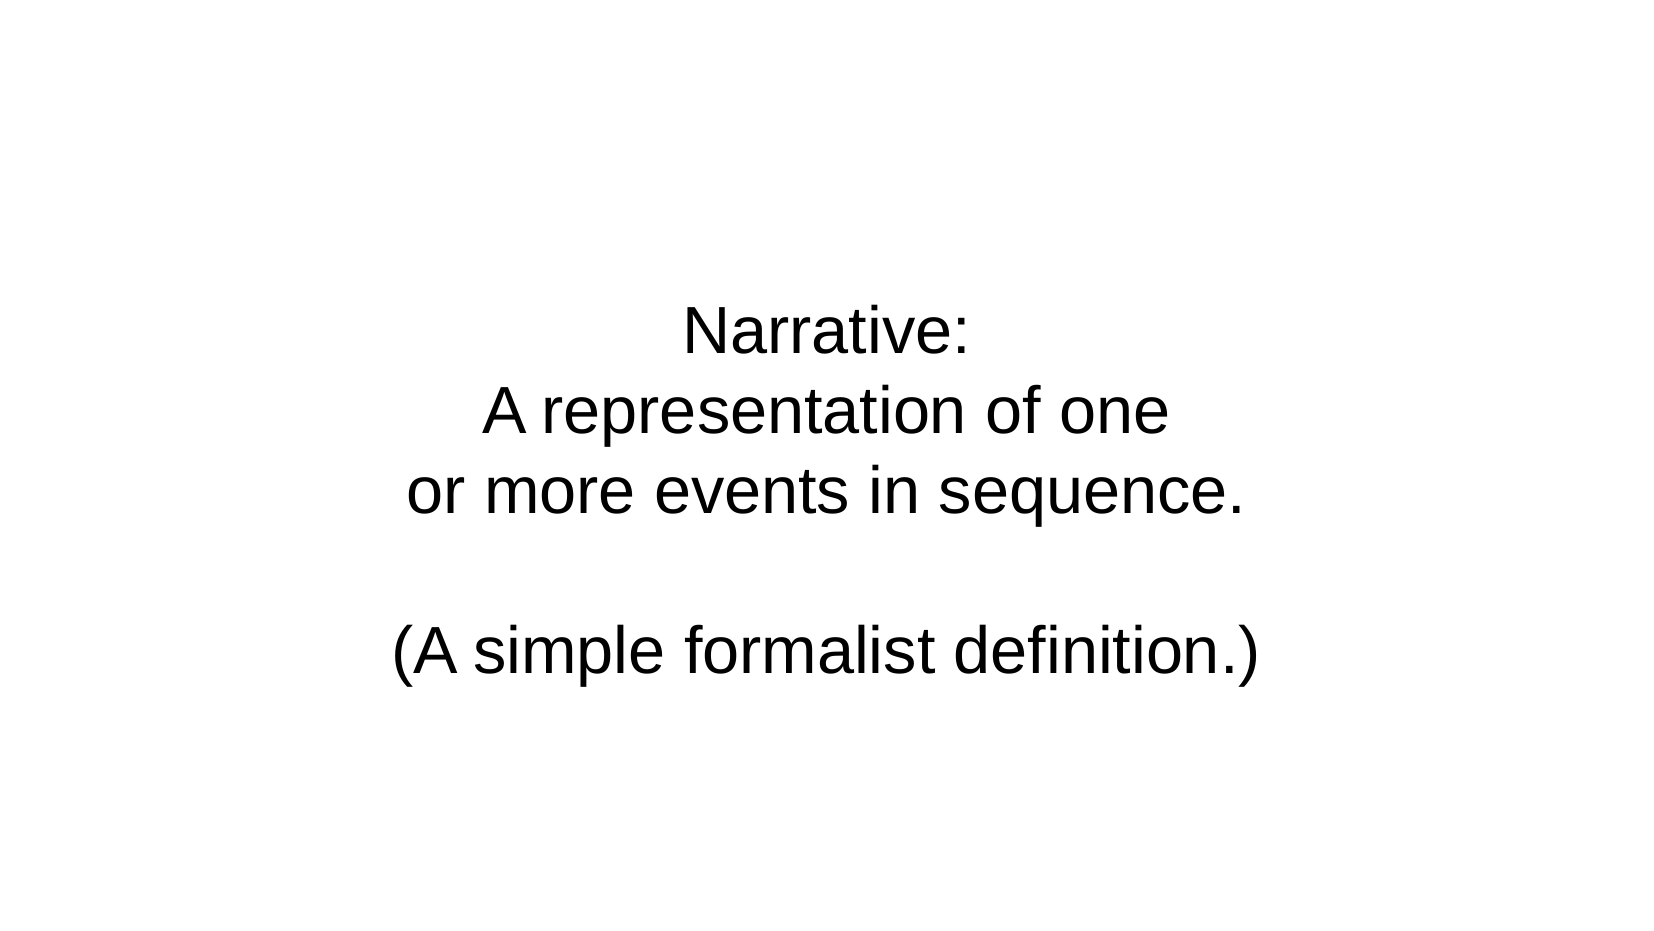

Narrative:
A representation of one
or more events in sequence.

(A simple formalist definition.)